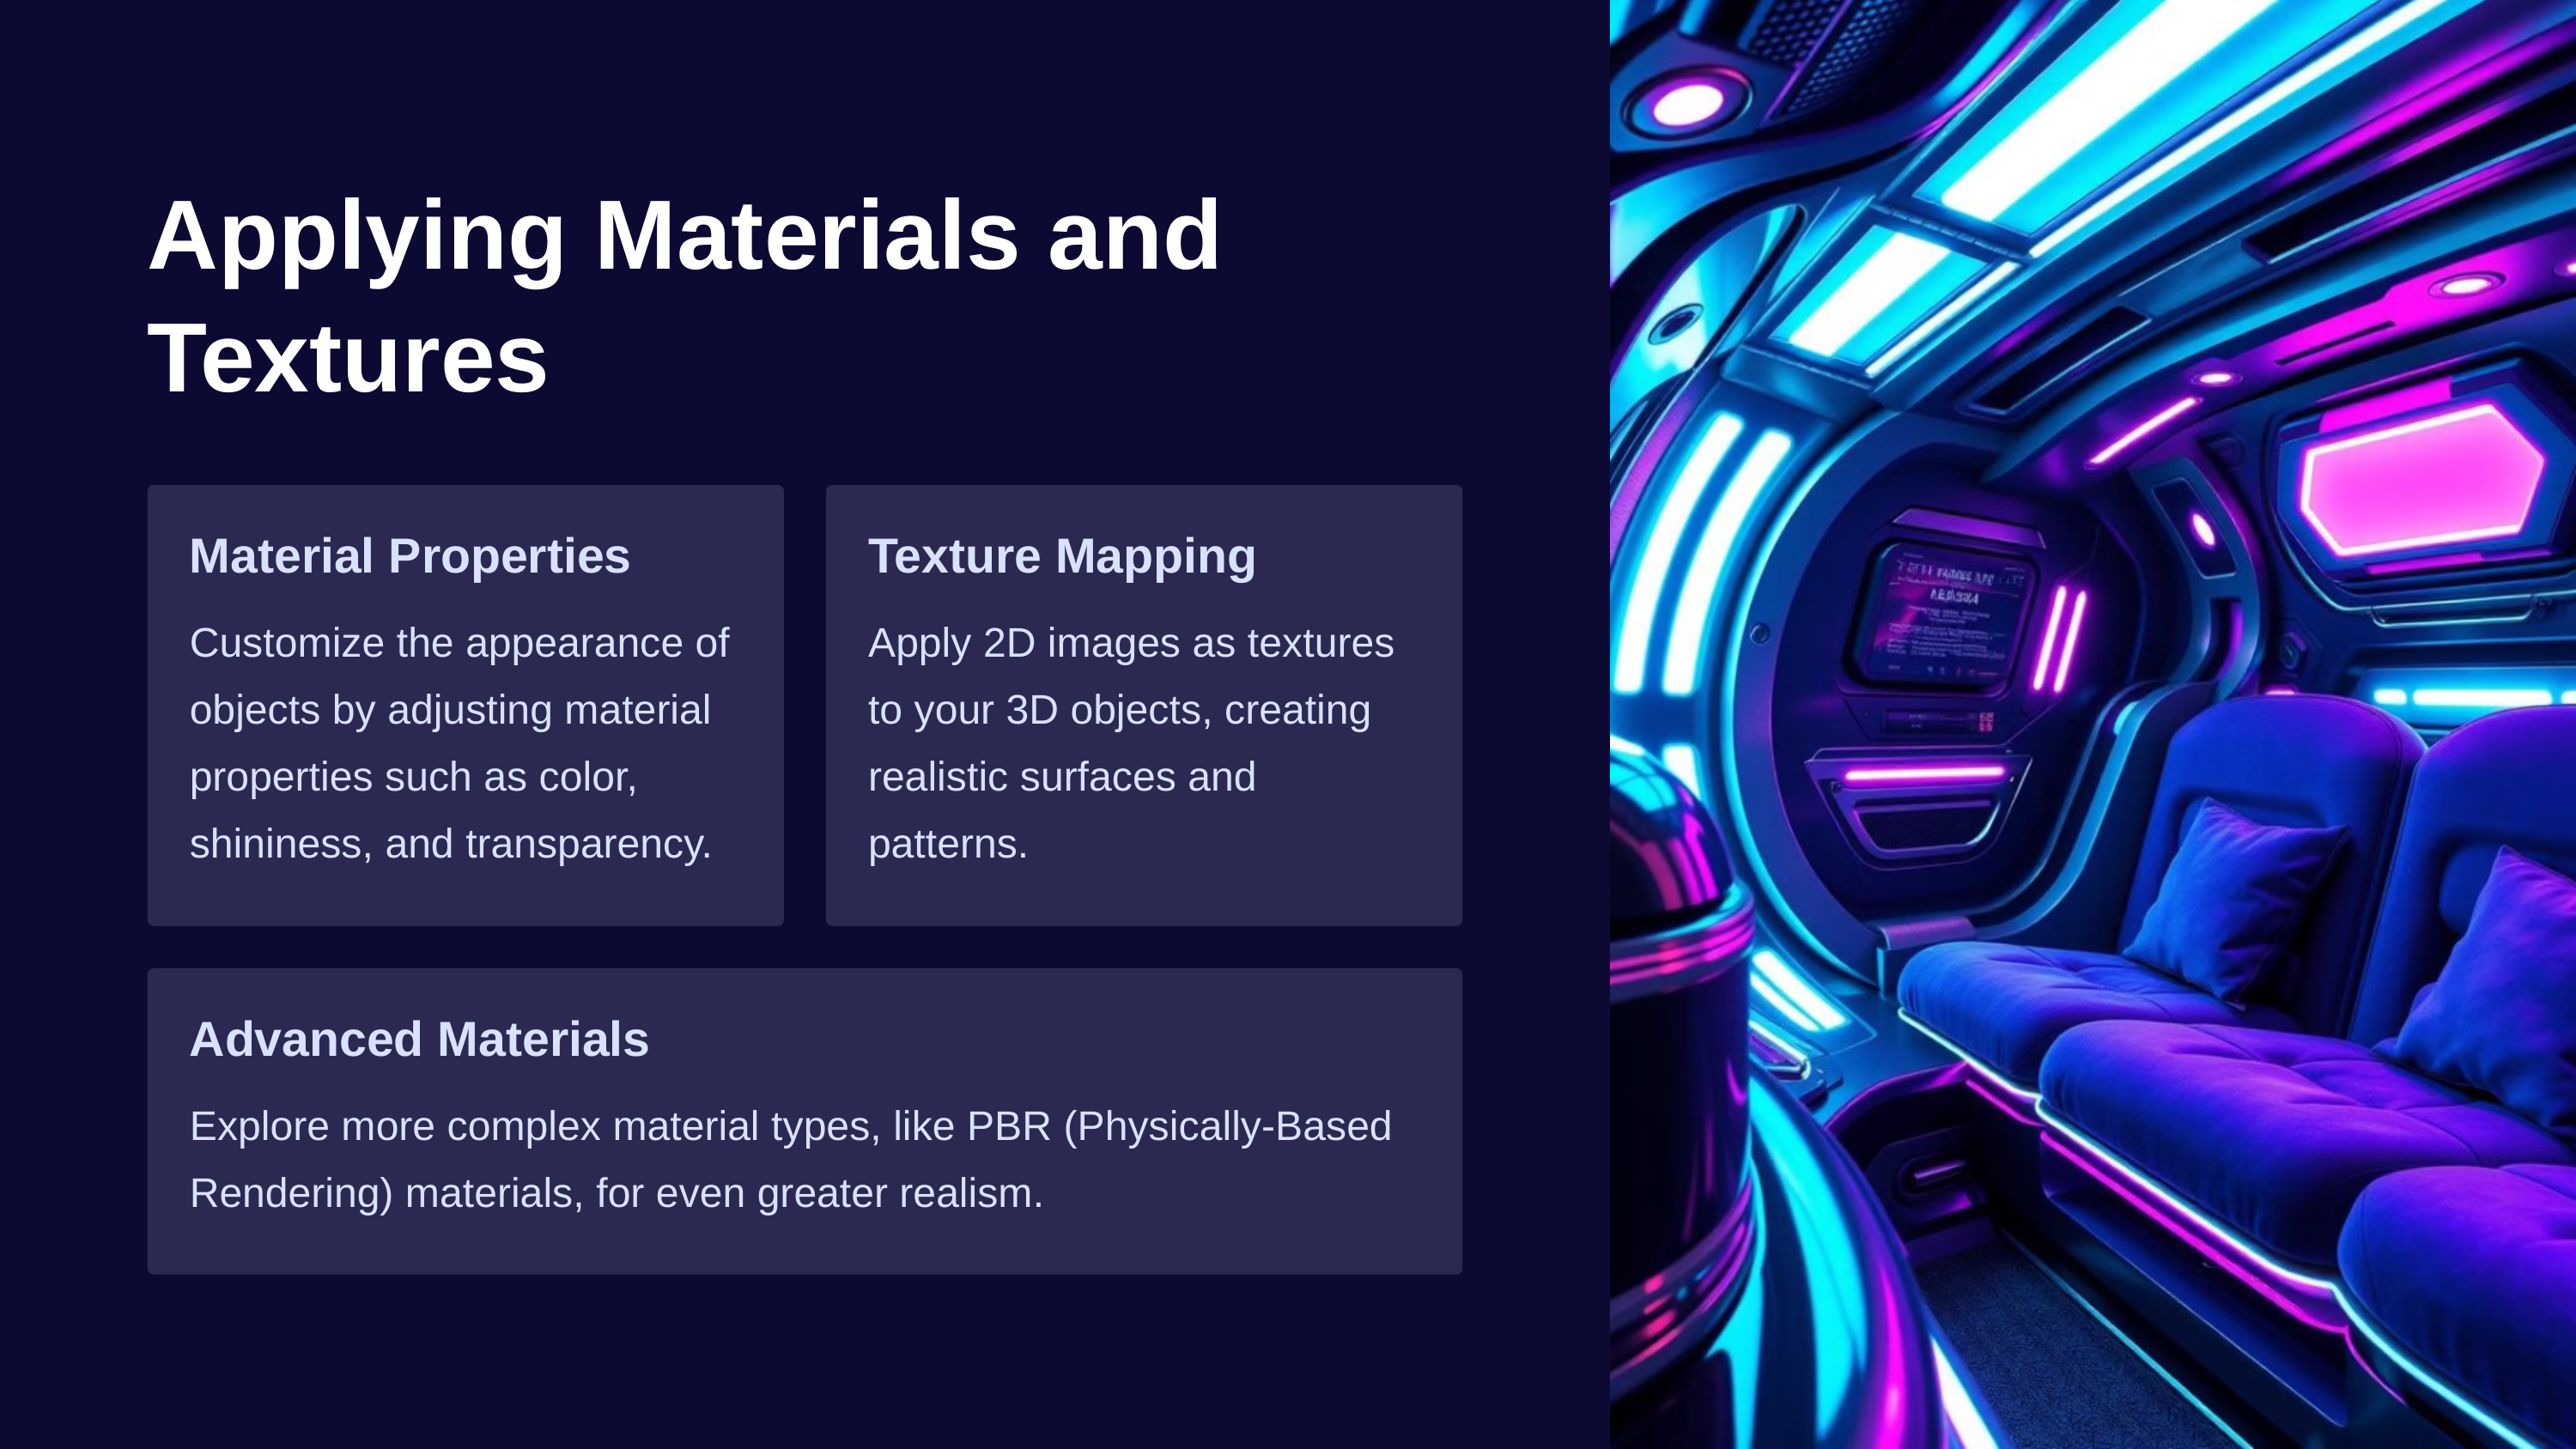

Applying Materials and Textures

Material Properties
Texture Mapping
Customize the appearance of objects by adjusting material properties such as color, shininess, and transparency.
Apply 2D images as textures to your 3D objects, creating realistic surfaces and patterns.

Advanced Materials
Explore more complex material types, like PBR (Physically-Based Rendering) materials, for even greater realism.